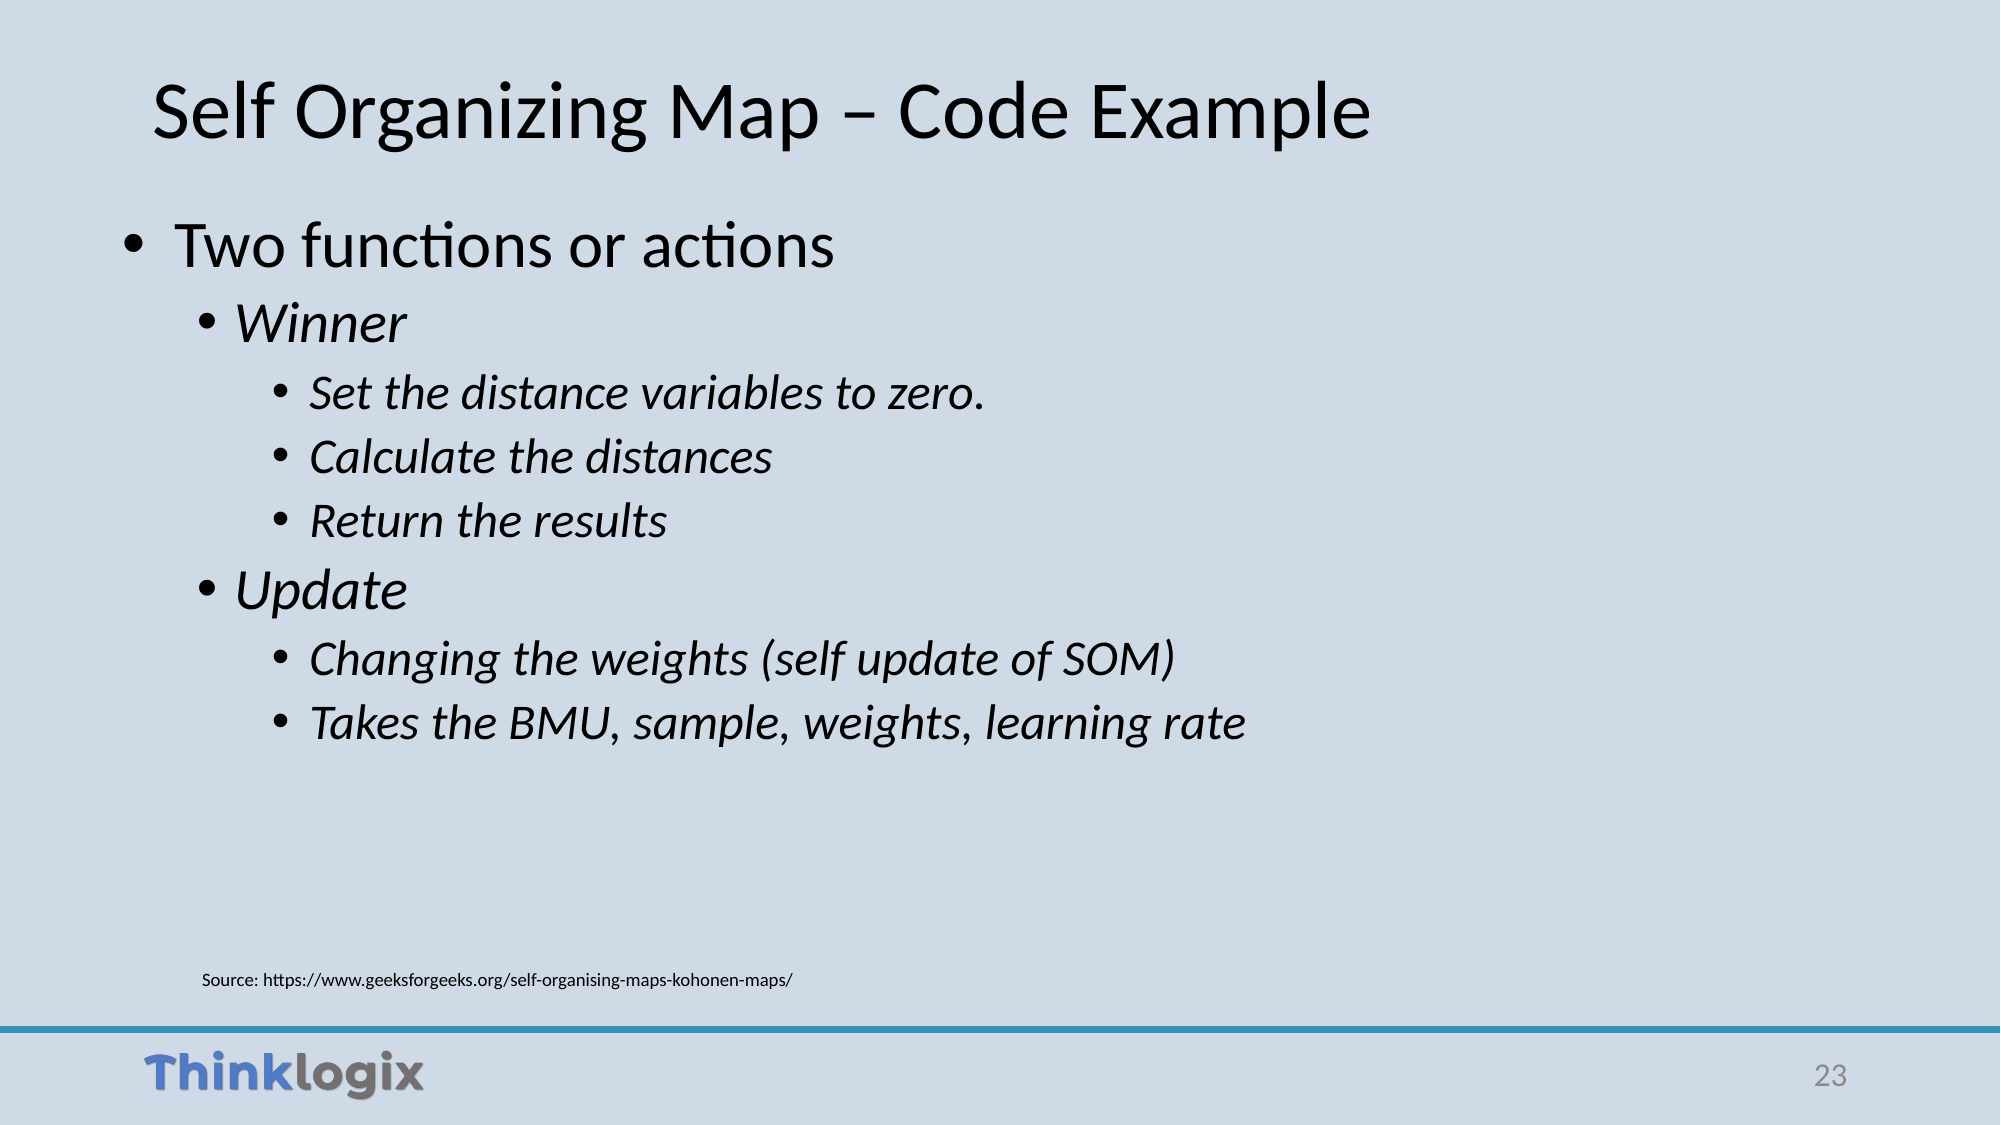

# Self Organizing Map – Code Example
 Two functions or actions
Winner
Set the distance variables to zero.
Calculate the distances
Return the results
Update
Changing the weights (self update of SOM)
Takes the BMU, sample, weights, learning rate

Source: https://www.geeksforgeeks.org/self-organising-maps-kohonen-maps/
23